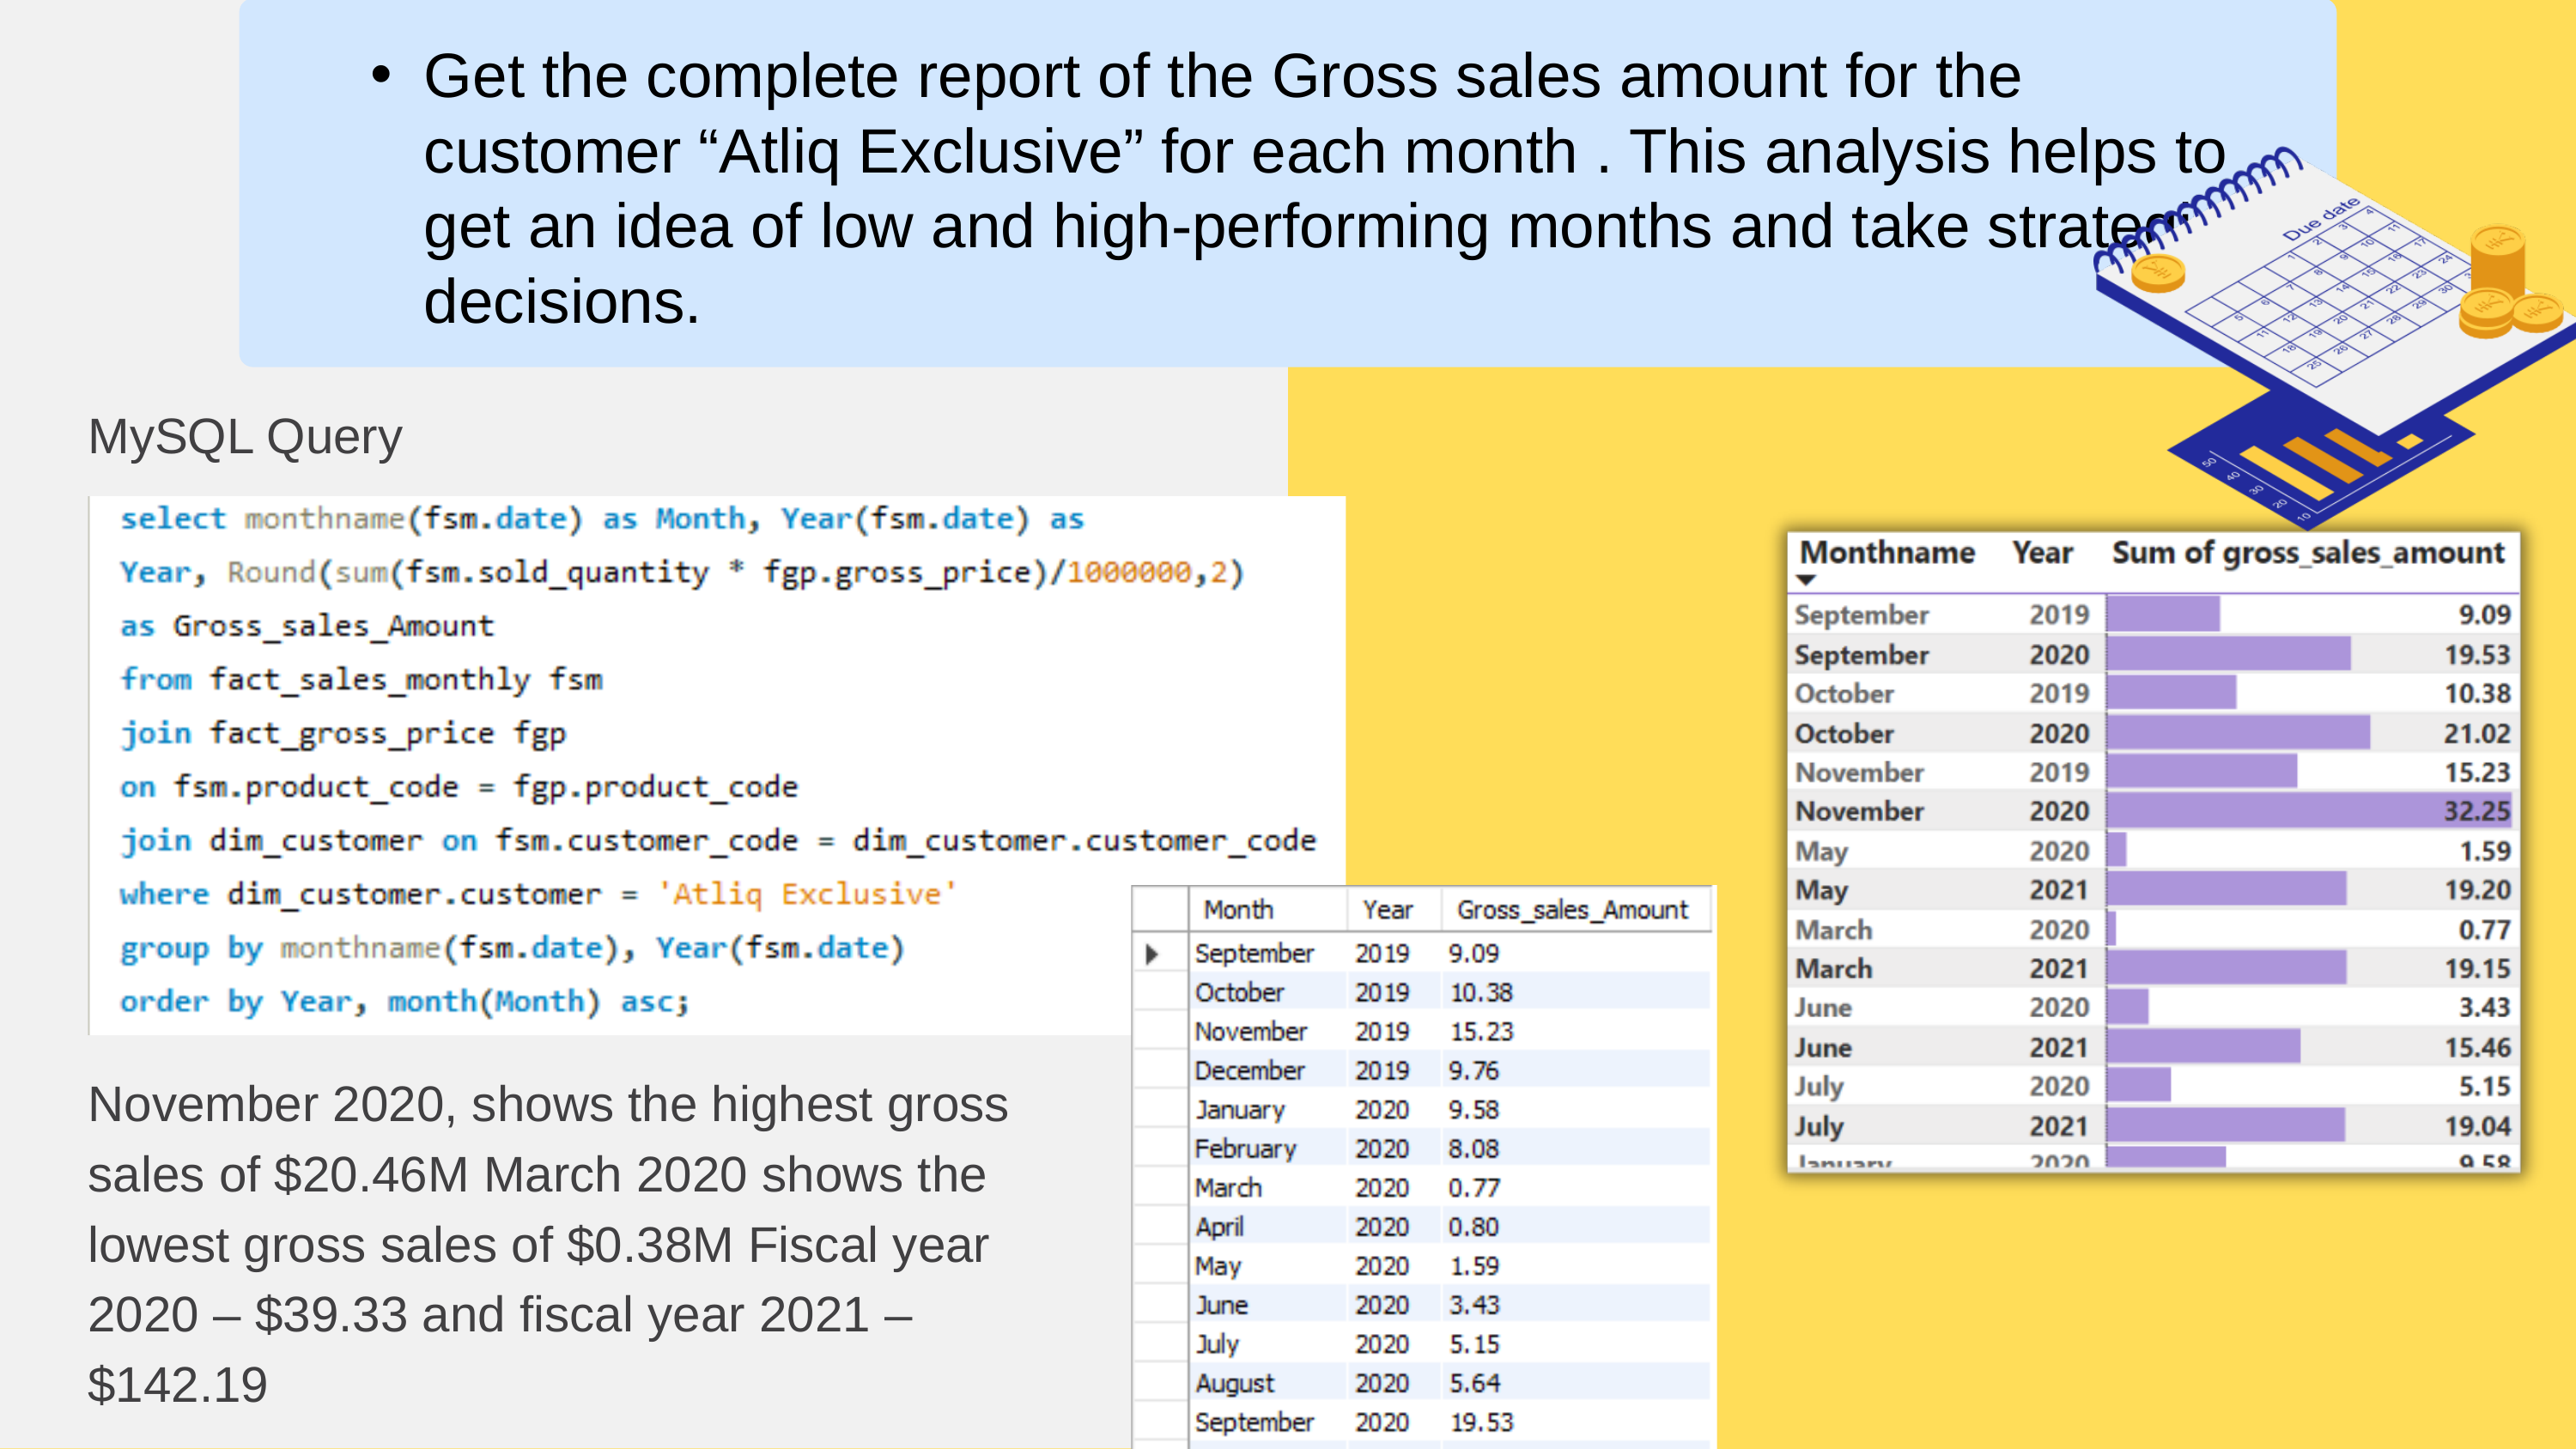

Get the complete report of the Gross sales amount for the customer “Atliq Exclusive” for each month . This analysis helps to get an idea of low and high-performing months and take strategic decisions.

MySQL Query

November 2020, shows the highest gross sales of $20.46M March 2020 shows the lowest gross sales of $0.38M Fiscal year 2020 – $39.33 and fiscal year 2021 – $142.19